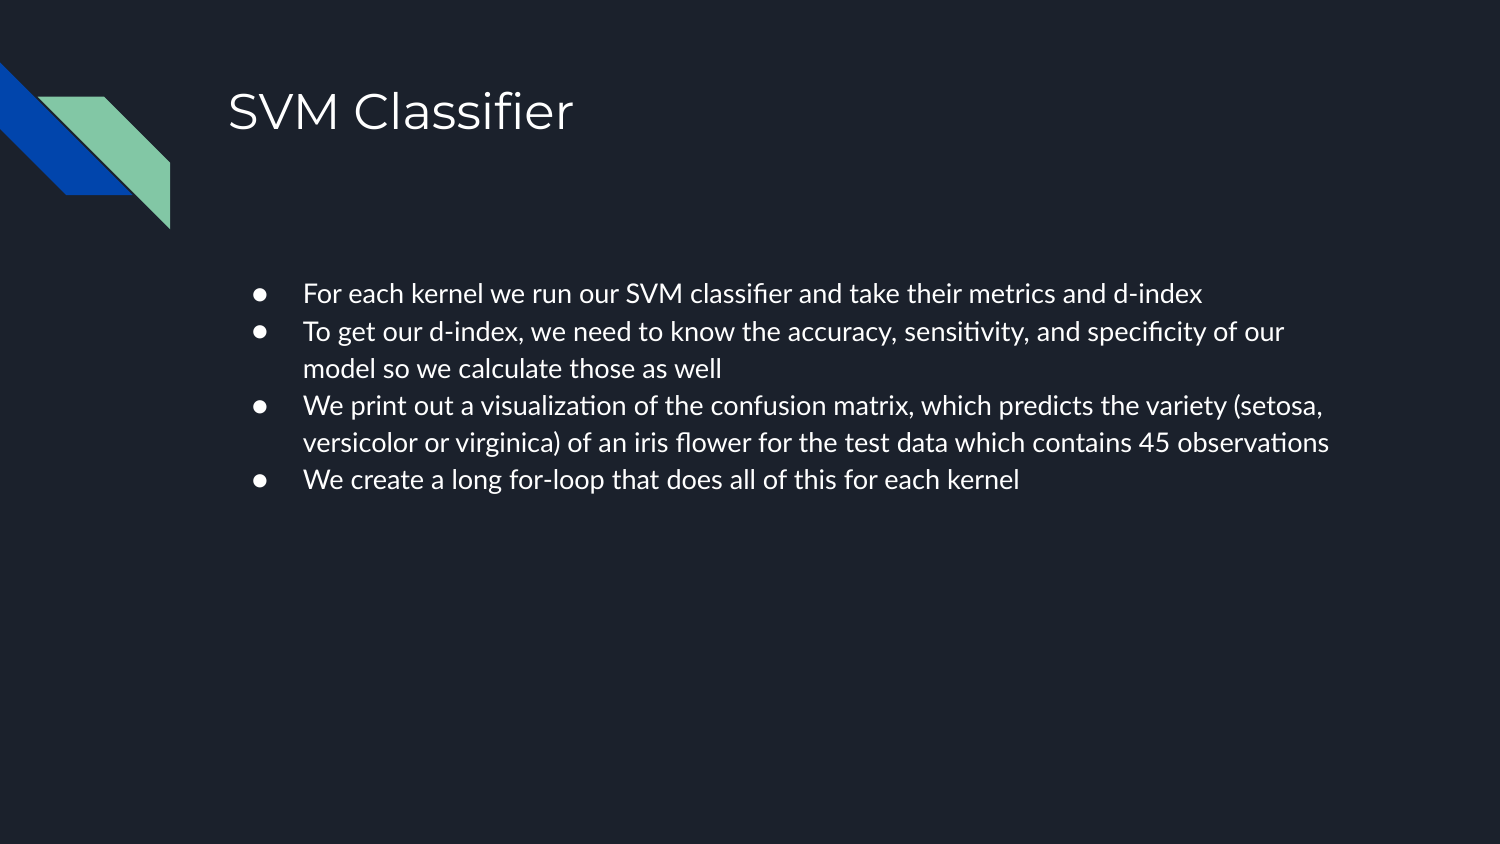

# SVM Classifier
For each kernel we run our SVM classifier and take their metrics and d-index
To get our d-index, we need to know the accuracy, sensitivity, and specificity of our model so we calculate those as well
We print out a visualization of the confusion matrix, which predicts the variety (setosa, versicolor or virginica) of an iris flower for the test data which contains 45 observations
We create a long for-loop that does all of this for each kernel